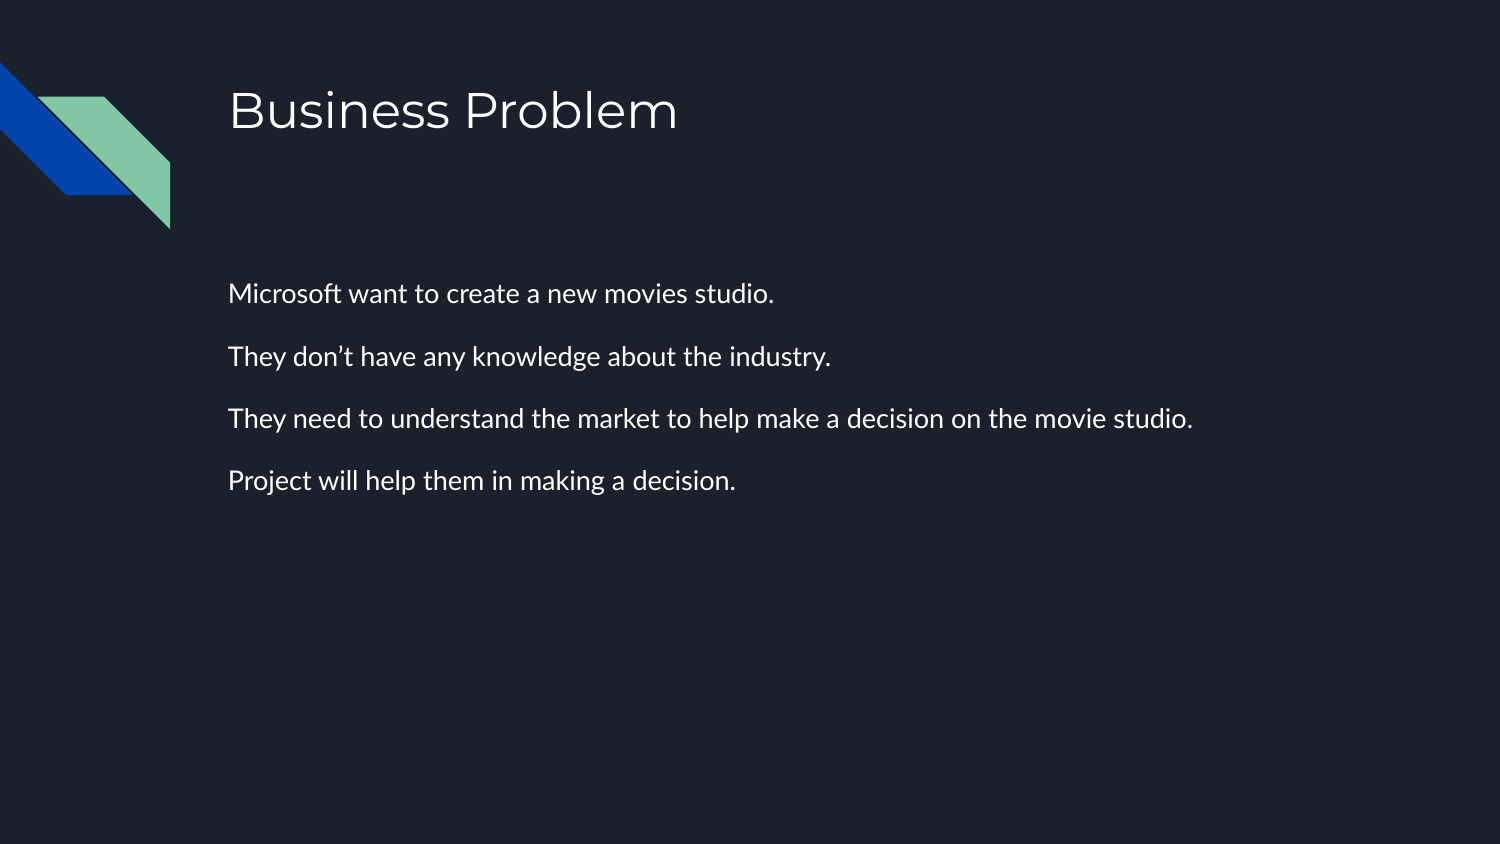

# Business Problem
Microsoft want to create a new movies studio.
They don’t have any knowledge about the industry.
They need to understand the market to help make a decision on the movie studio.
Project will help them in making a decision.